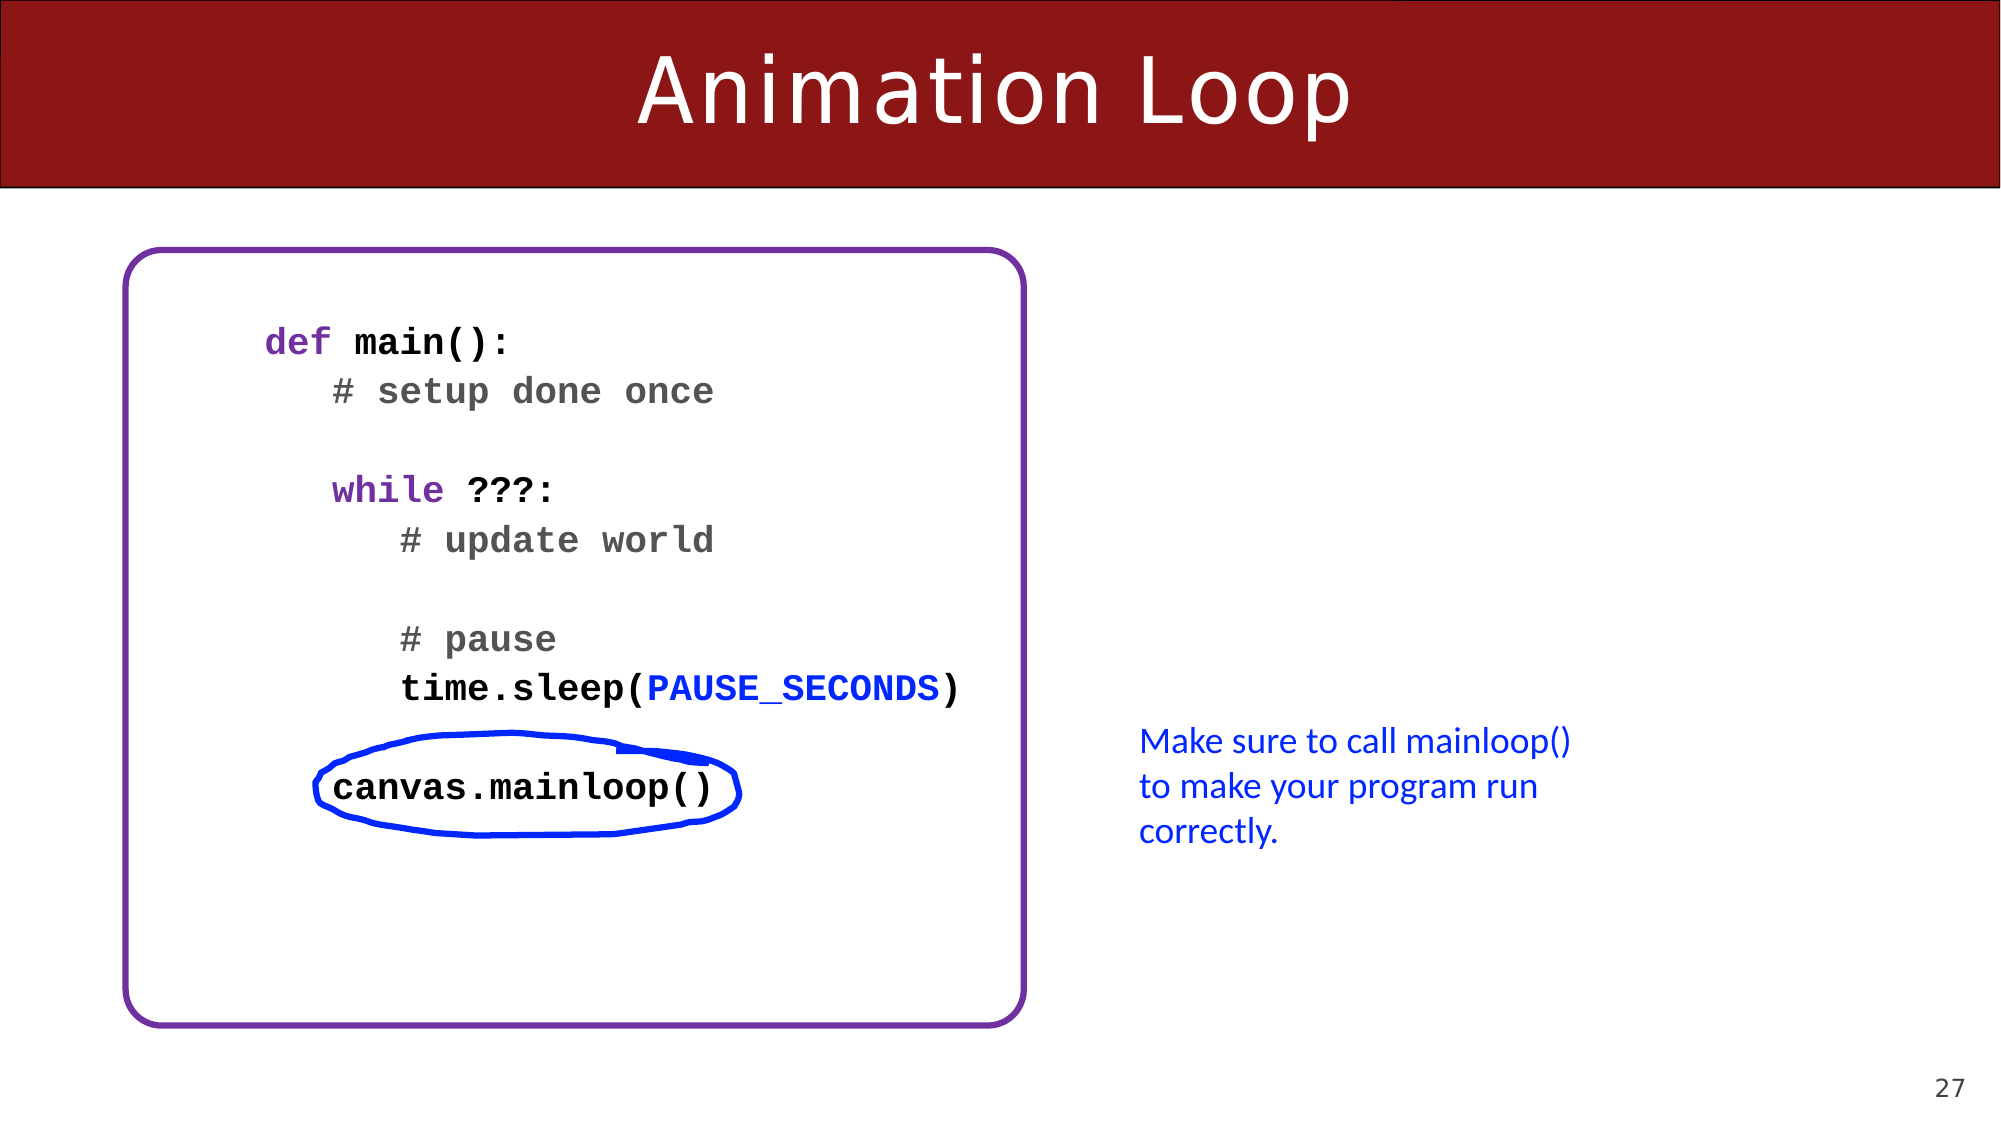

# Animation Loop

def main():
   # setup done once

   while ???:
      # update world

      # pause
      time.sleep(PAUSE_SECONDS)

   canvas.mainloop()
Make sure to call mainloop() to make your program run correctly.